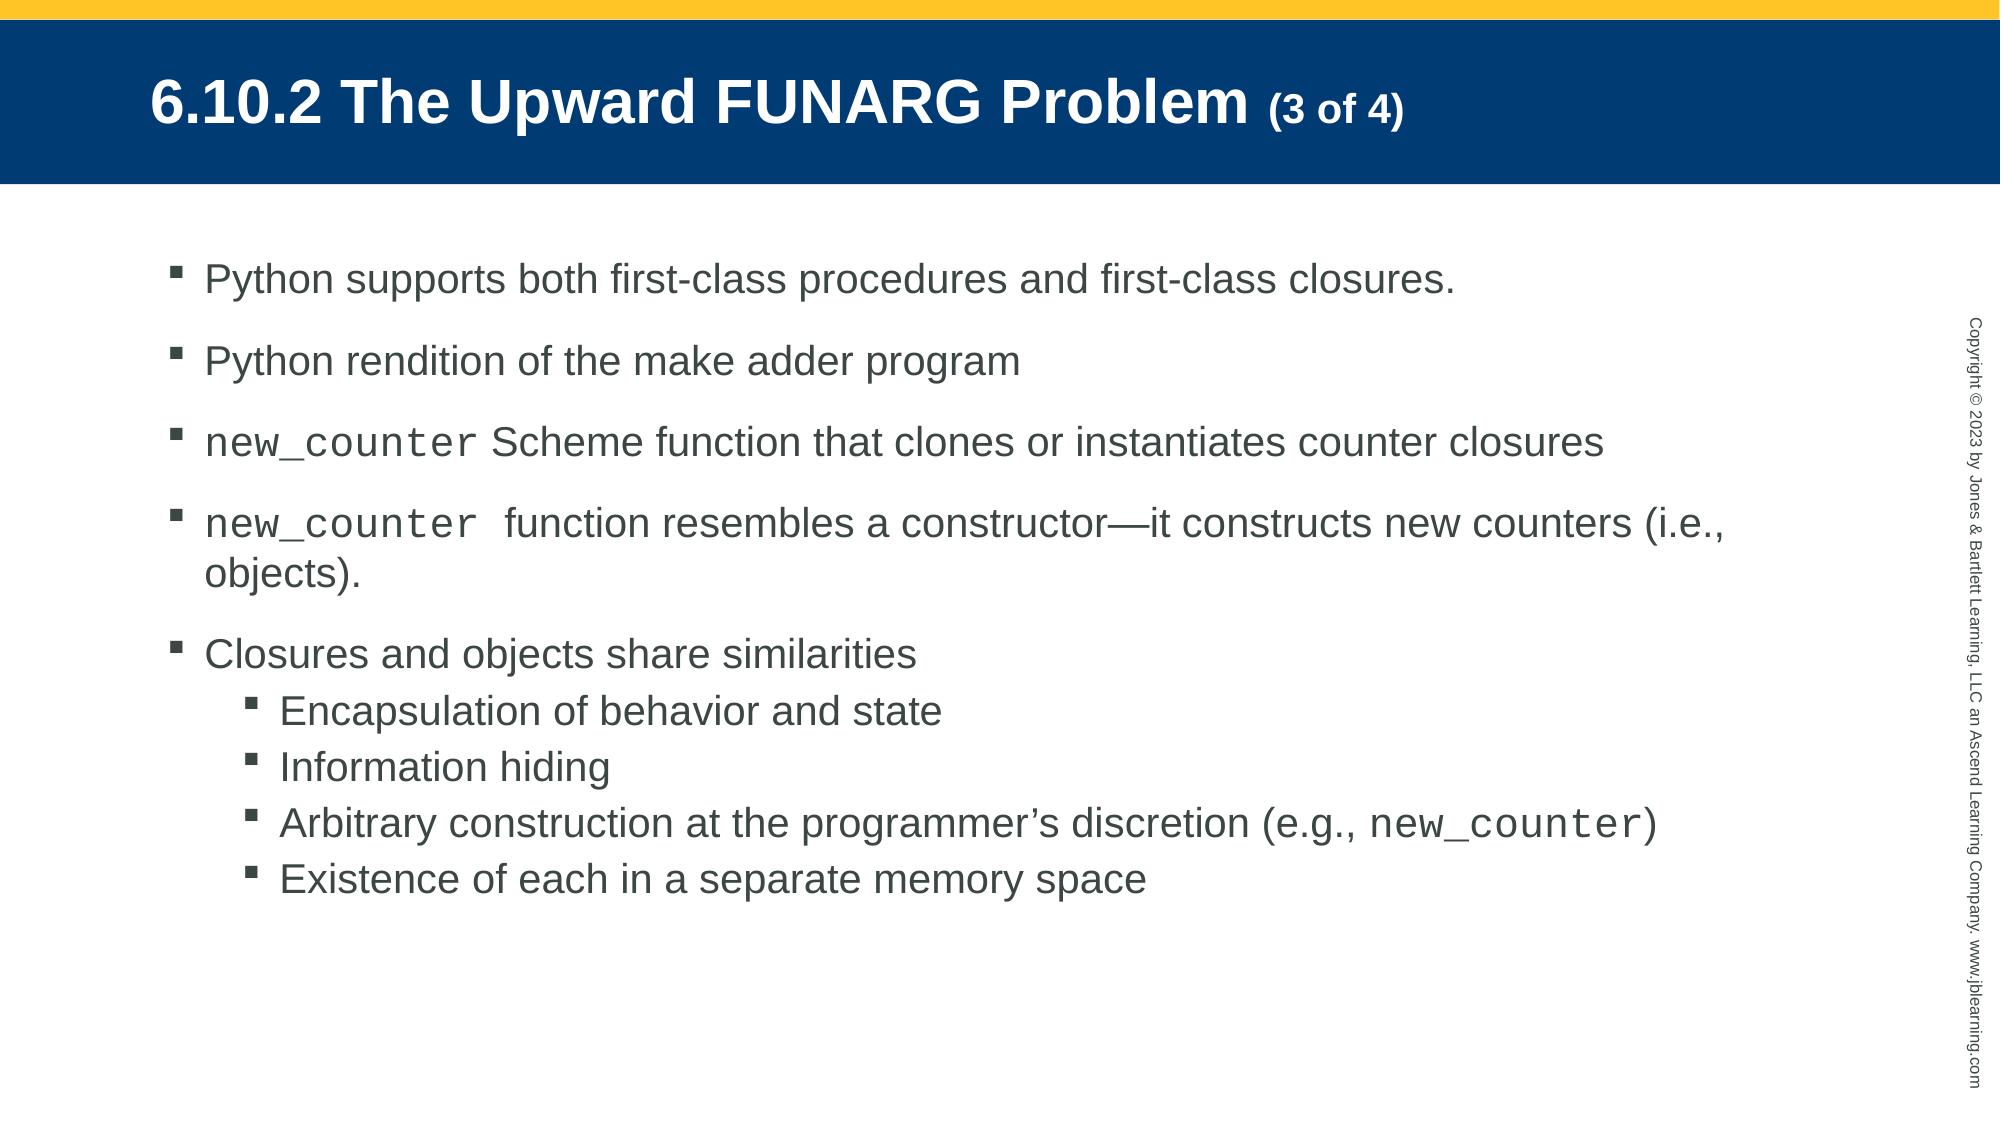

# 6.10.2 The Upward Funarg Problem (3 of 4)
Python supports both first-class procedures and first-class closures.
Python rendition of the make adder program
new_counter Scheme function that clones or instantiates counter closures
new_counter function resembles a constructor—it constructs new counters (i.e., objects).
Closures and objects share similarities
Encapsulation of behavior and state
Information hiding
Arbitrary construction at the programmer’s discretion (e.g., new_counter)
Existence of each in a separate memory space